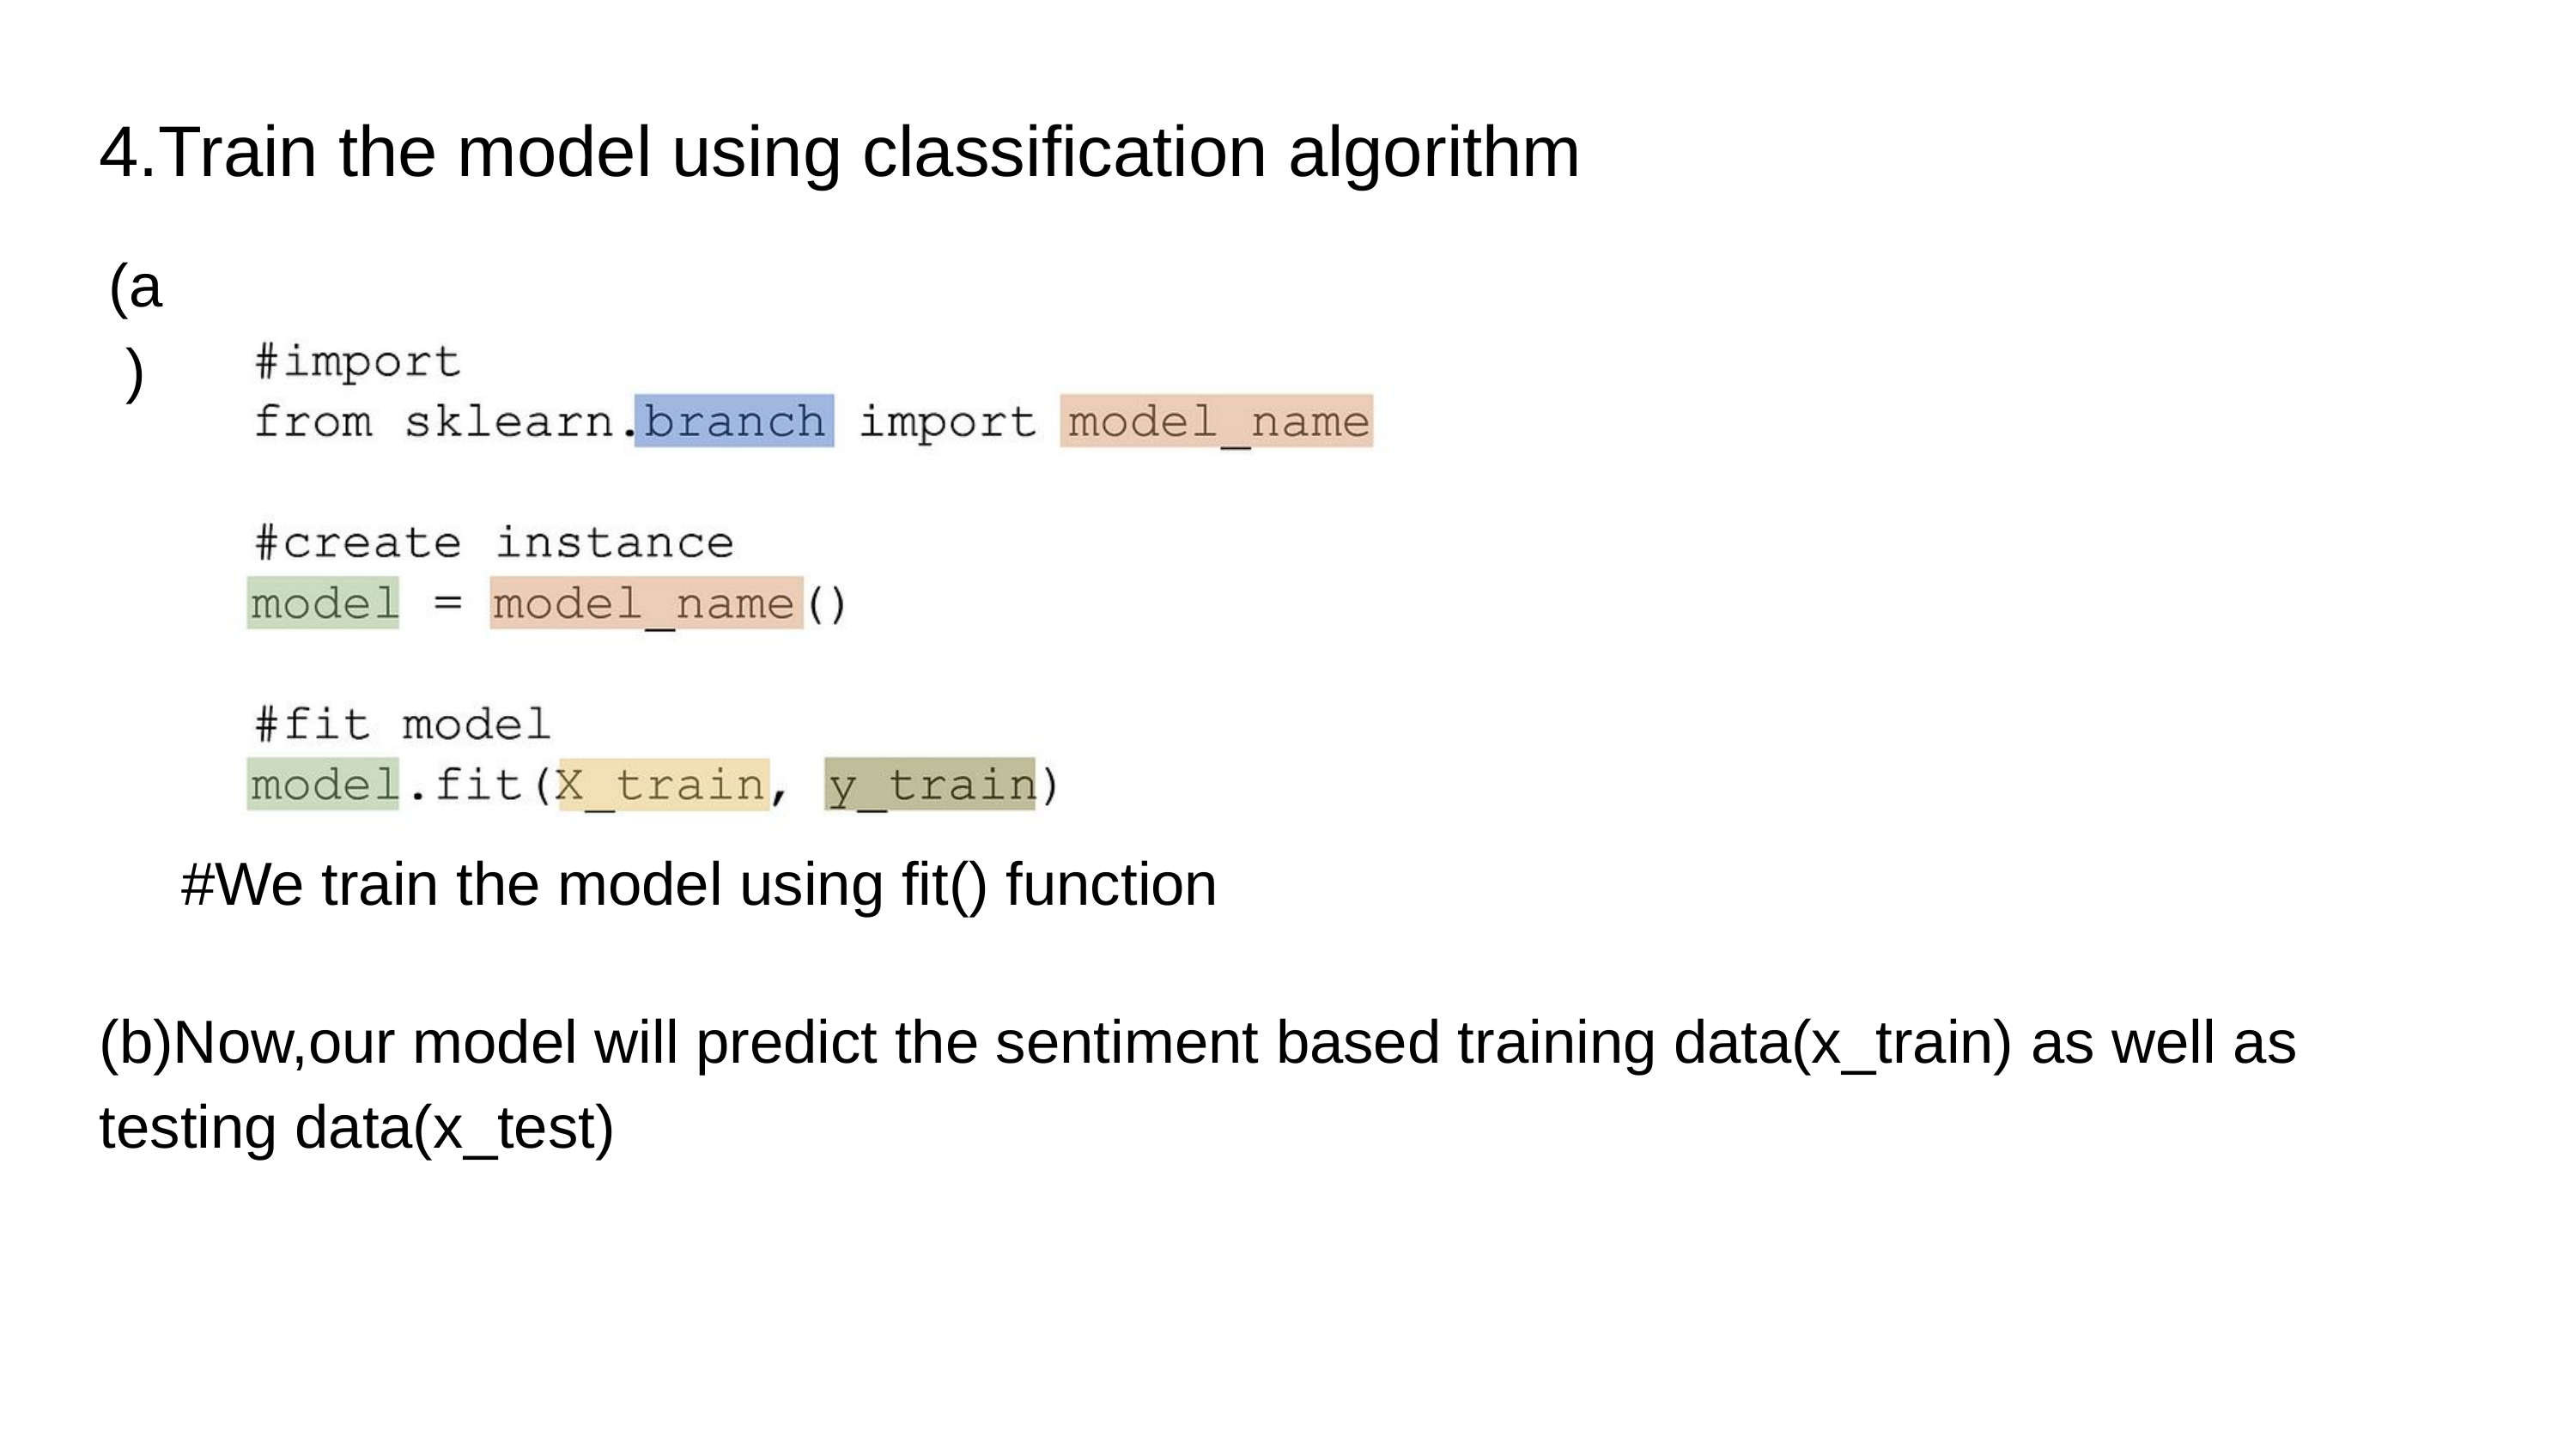

4.Train the model using classification algorithm
(a)

#We train the model using fit() function
(b)Now,our model will predict the sentiment based training data(x_train) as well as testing data(x_test)